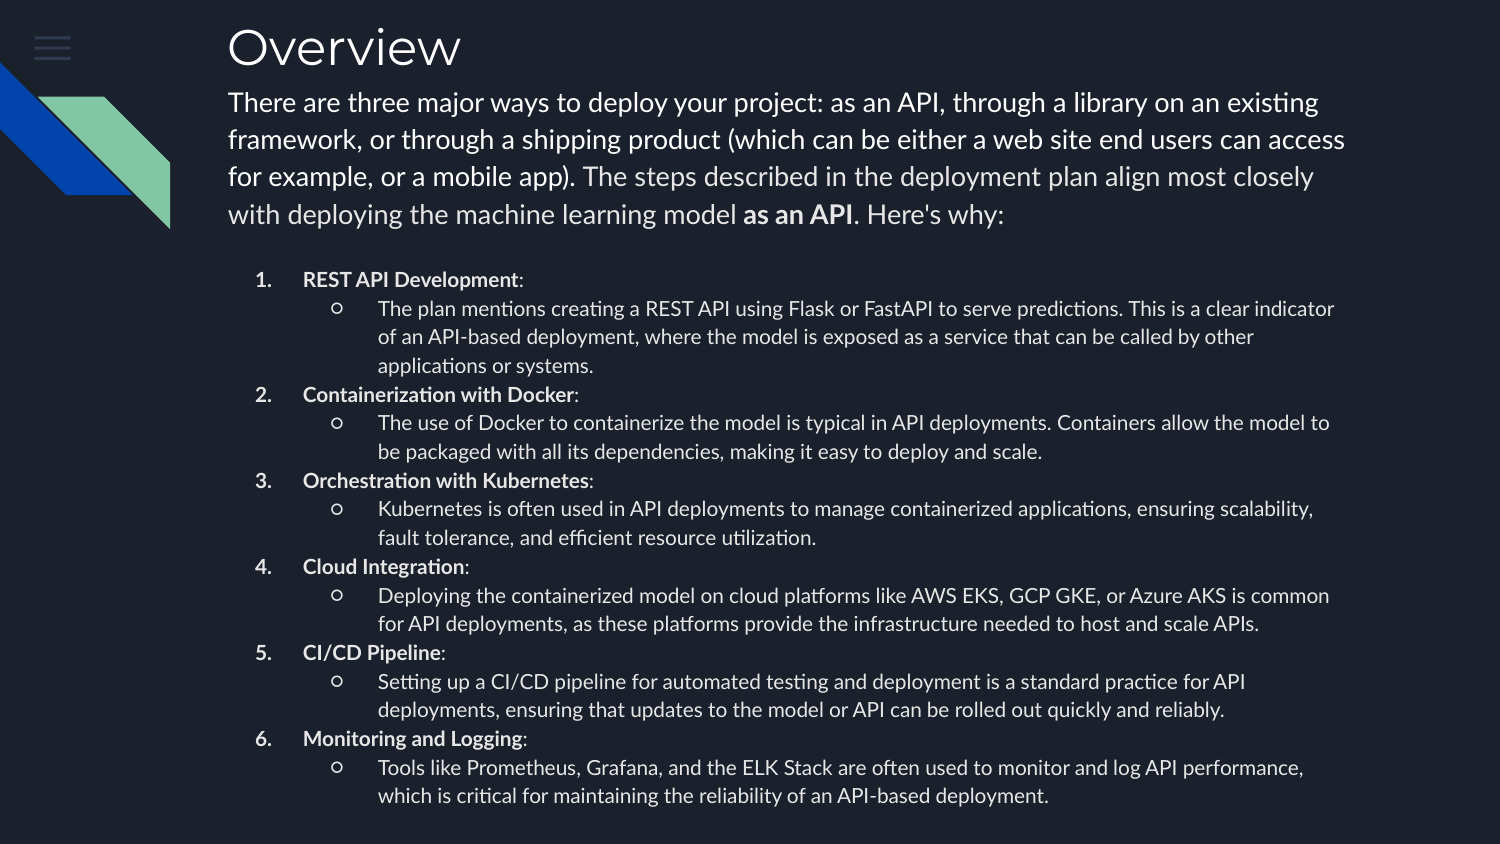

# Overview
There are three major ways to deploy your project: as an API, through a library on an existing framework, or through a shipping product (which can be either a web site end users can access for example, or a mobile app). The steps described in the deployment plan align most closely with deploying the machine learning model as an API. Here's why:
REST API Development:
The plan mentions creating a REST API using Flask or FastAPI to serve predictions. This is a clear indicator of an API-based deployment, where the model is exposed as a service that can be called by other applications or systems.
Containerization with Docker:
The use of Docker to containerize the model is typical in API deployments. Containers allow the model to be packaged with all its dependencies, making it easy to deploy and scale.
Orchestration with Kubernetes:
Kubernetes is often used in API deployments to manage containerized applications, ensuring scalability, fault tolerance, and efficient resource utilization.
Cloud Integration:
Deploying the containerized model on cloud platforms like AWS EKS, GCP GKE, or Azure AKS is common for API deployments, as these platforms provide the infrastructure needed to host and scale APIs.
CI/CD Pipeline:
Setting up a CI/CD pipeline for automated testing and deployment is a standard practice for API deployments, ensuring that updates to the model or API can be rolled out quickly and reliably.
Monitoring and Logging:
Tools like Prometheus, Grafana, and the ELK Stack are often used to monitor and log API performance, which is critical for maintaining the reliability of an API-based deployment.